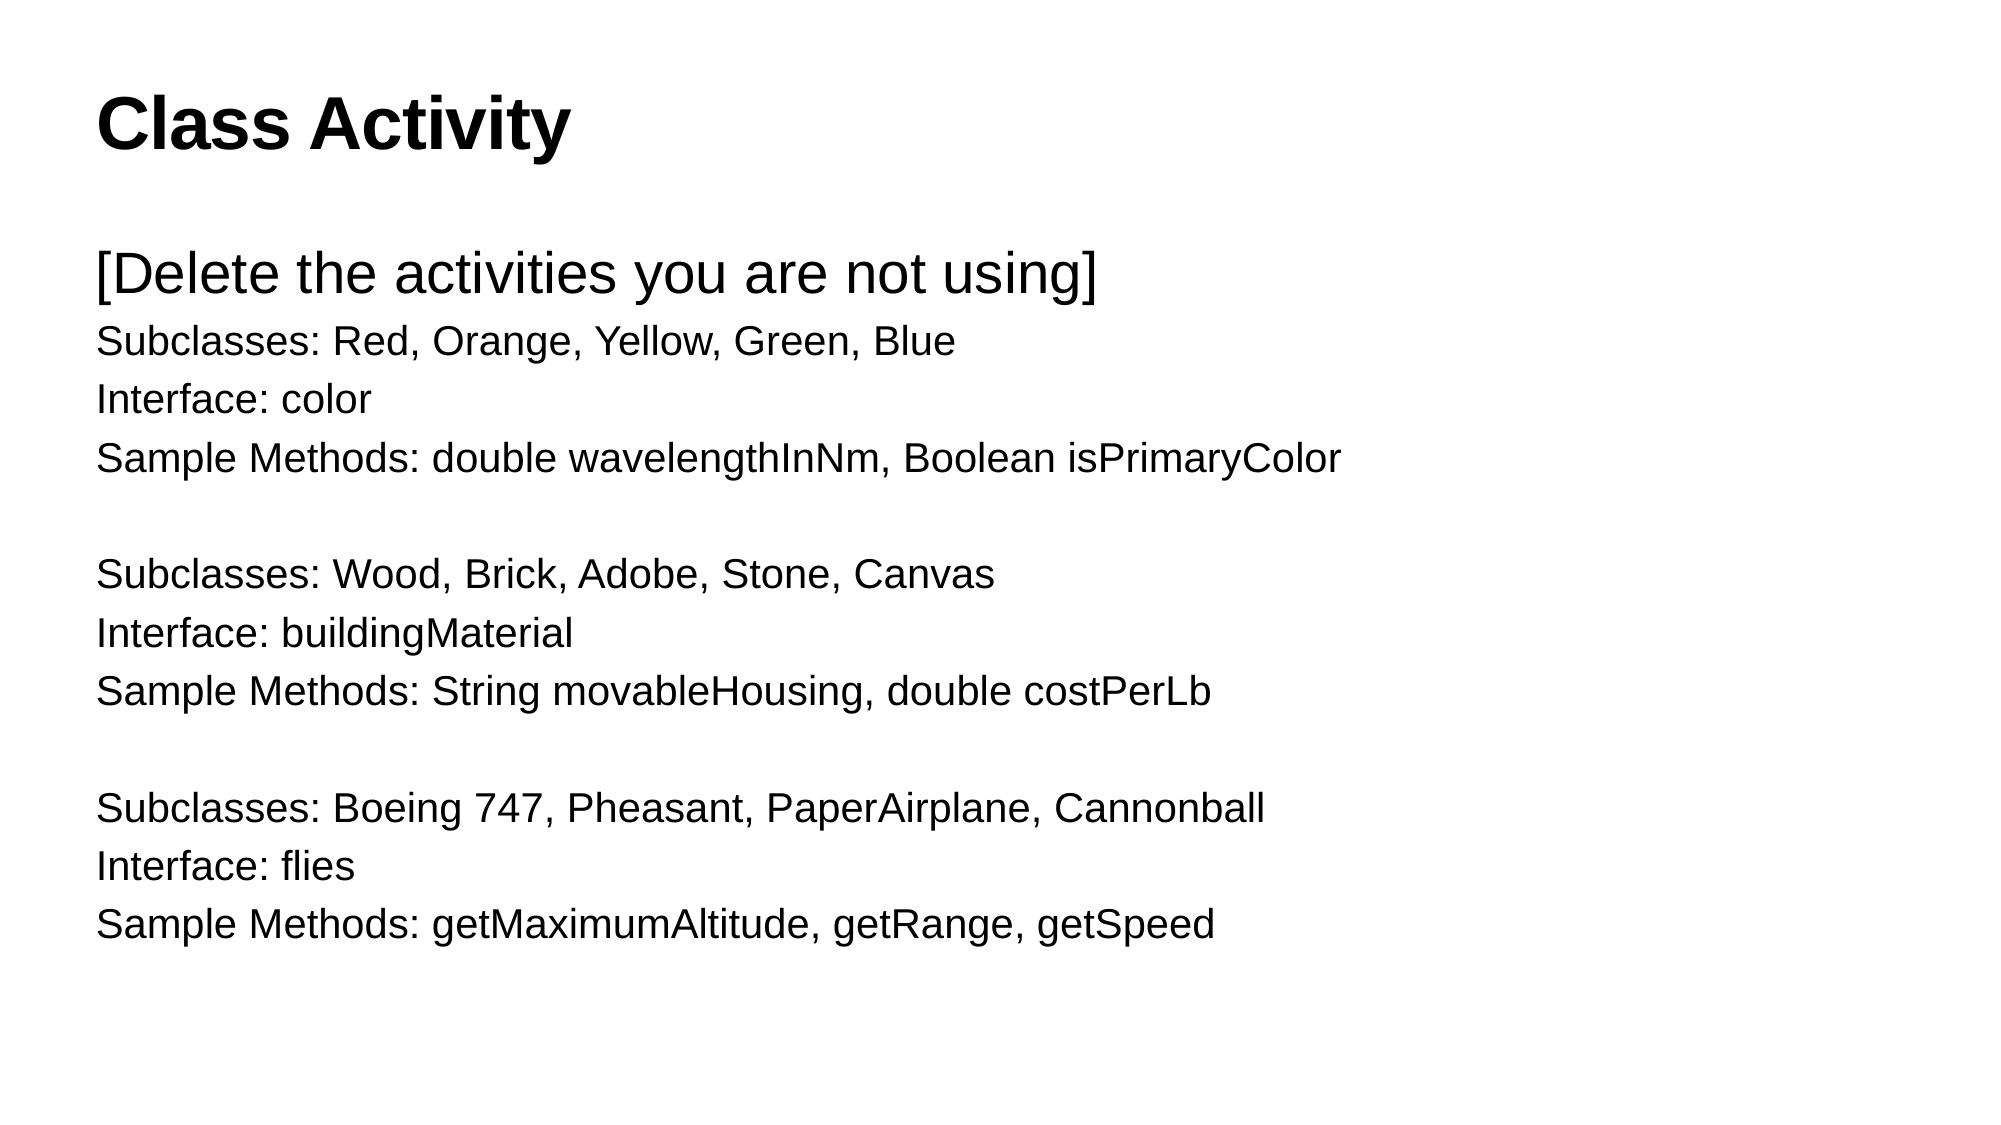

# Class Activity
[Delete the activities you are not using]
Subclasses: Red, Orange, Yellow, Green, Blue
Interface: color
Sample Methods: double wavelengthInNm, Boolean isPrimaryColor

Subclasses: Wood, Brick, Adobe, Stone, Canvas
Interface: buildingMaterial
Sample Methods: String movableHousing, double costPerLb

Subclasses: Boeing 747, Pheasant, PaperAirplane, Cannonball
Interface: flies
Sample Methods: getMaximumAltitude, getRange, getSpeed